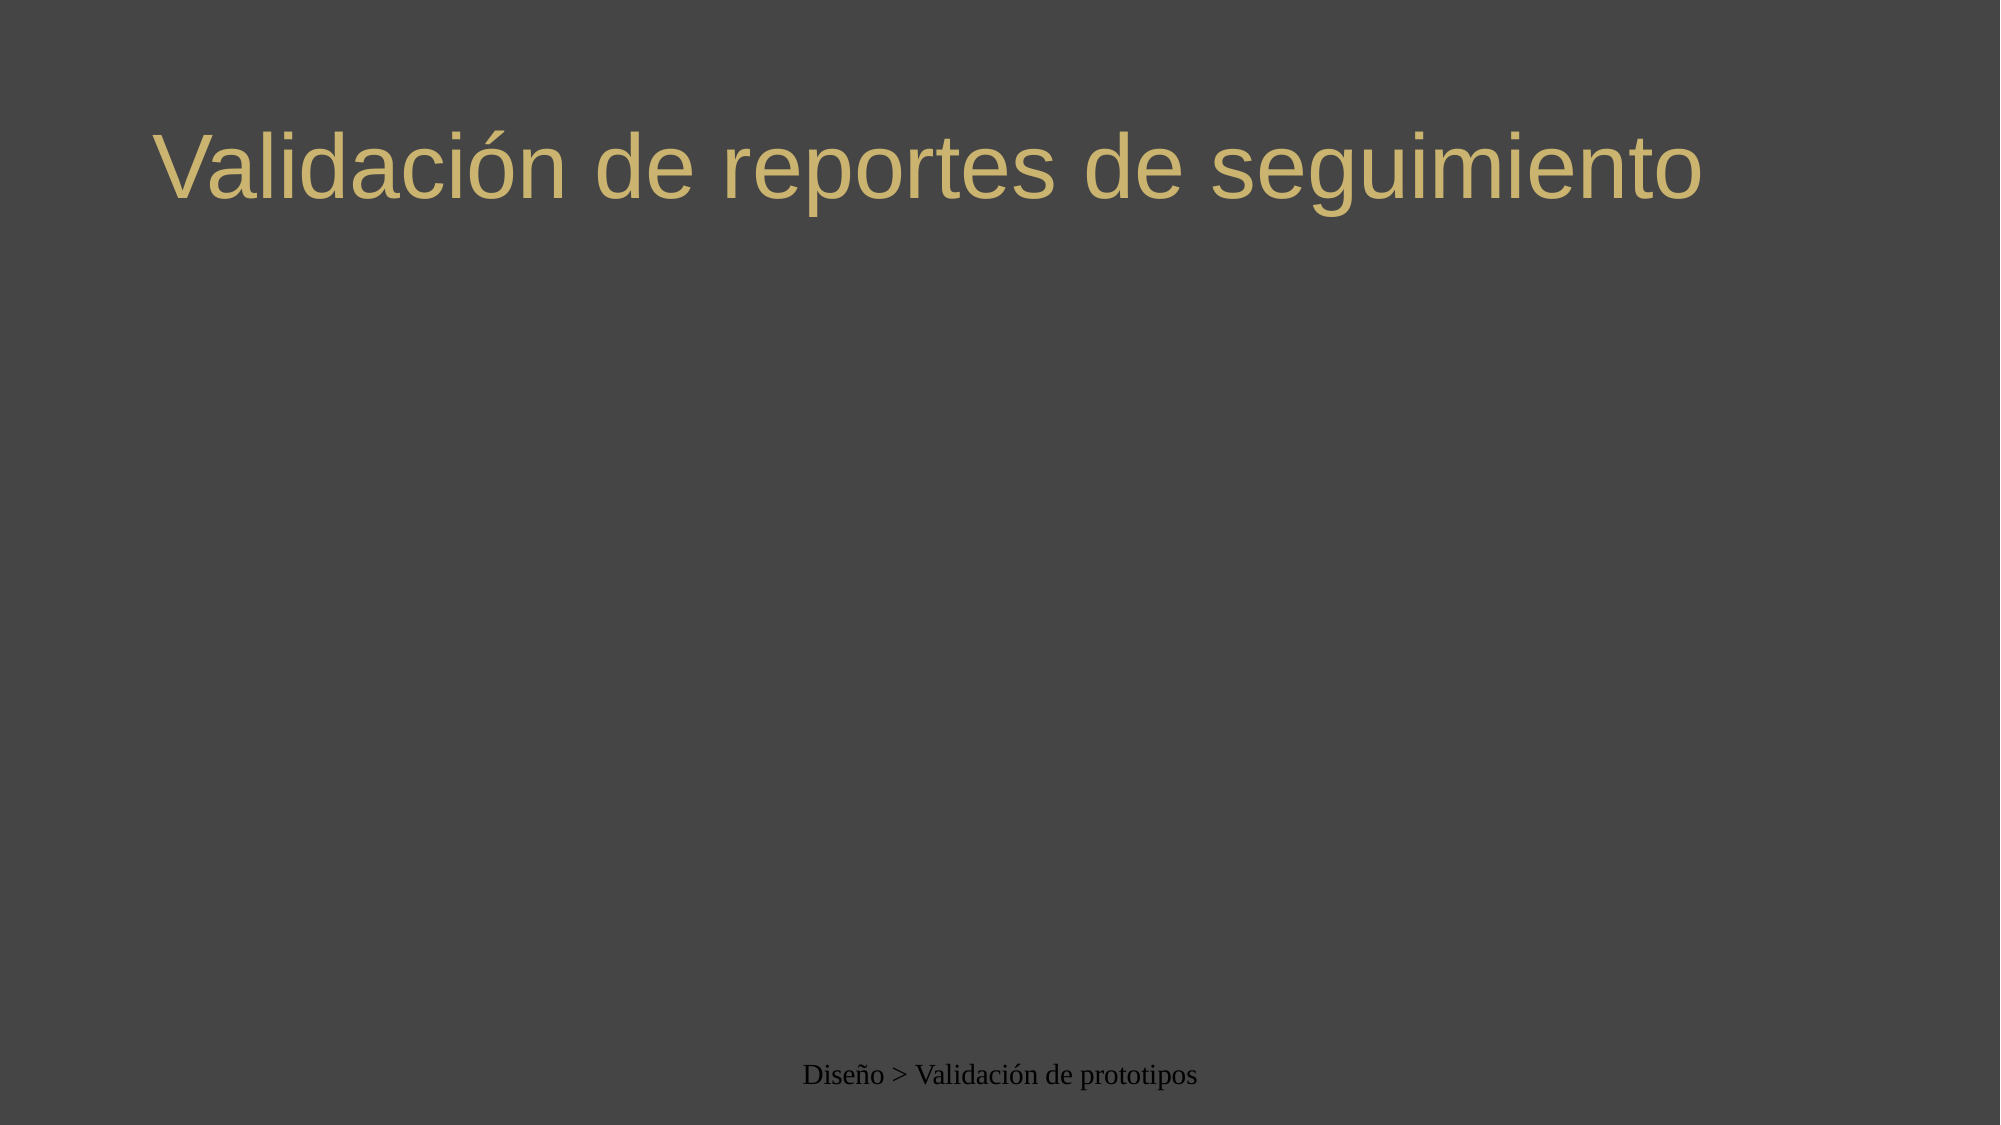

# Validación de reportes de seguimiento

Diseño > Validación de prototipos